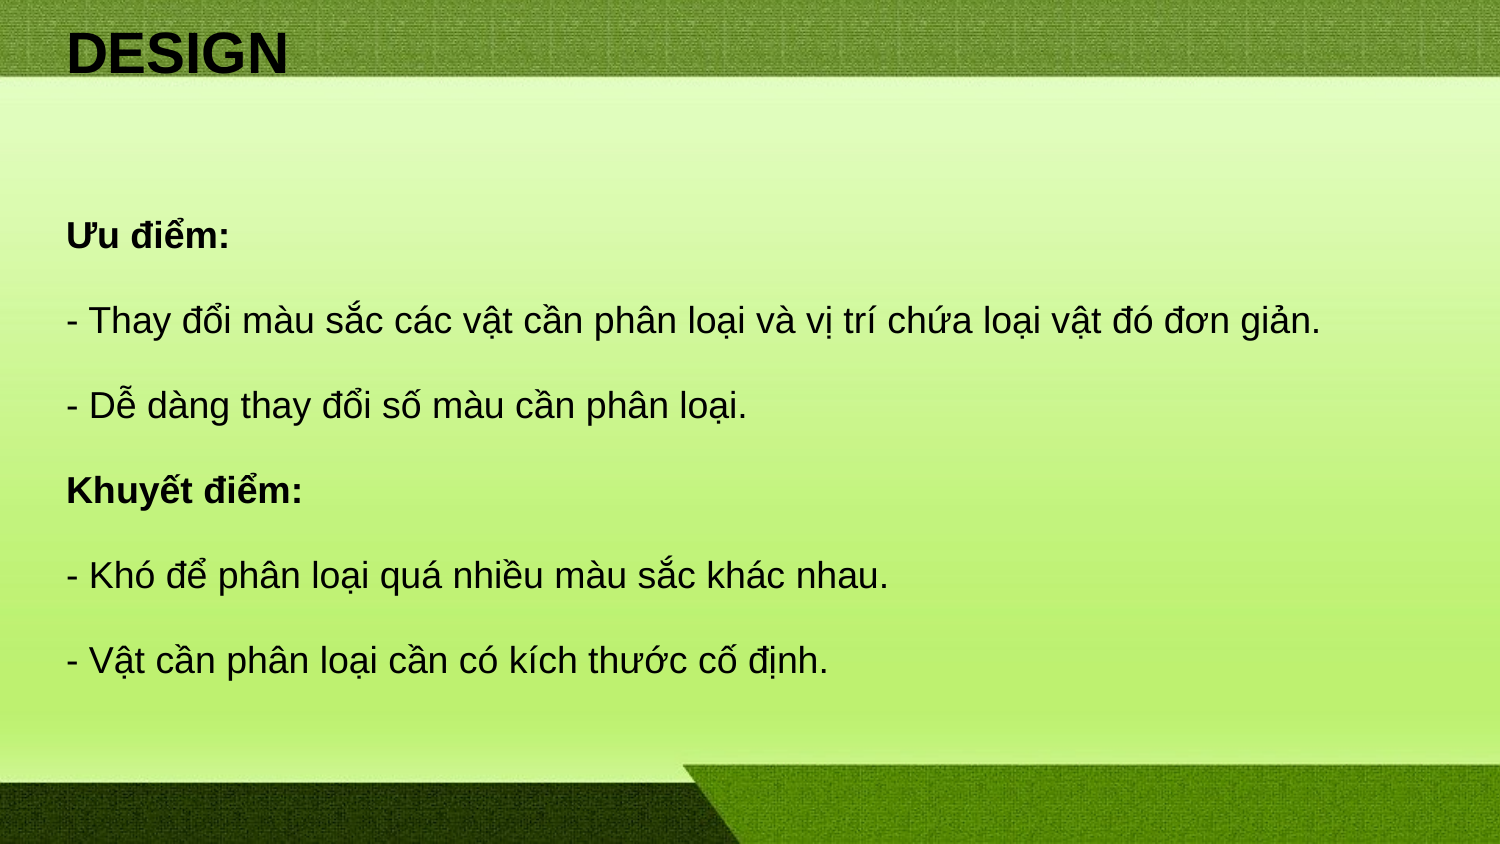

# DESIGN
Ưu điểm:
- Thay đổi màu sắc các vật cần phân loại và vị trí chứa loại vật đó đơn giản.
- Dễ dàng thay đổi số màu cần phân loại.
Khuyết điểm:
- Khó để phân loại quá nhiều màu sắc khác nhau.
- Vật cần phân loại cần có kích thước cố định.